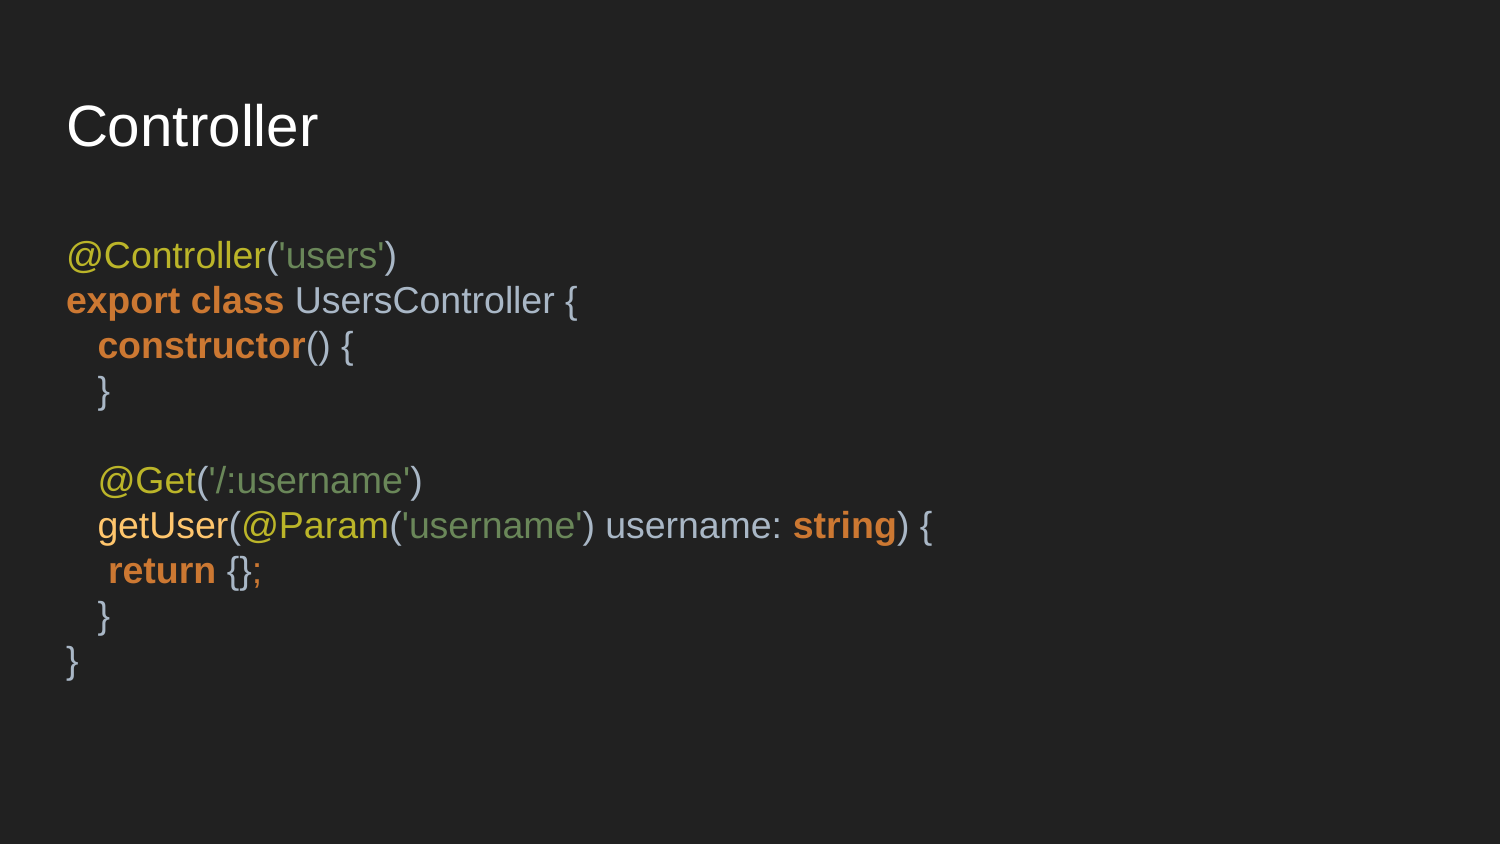

# Controller
@Controller('users')
export class UsersController {
   constructor() {
   }

   @Get('/:username')
   getUser(@Param('username') username: string) {
    return {};
   }
}